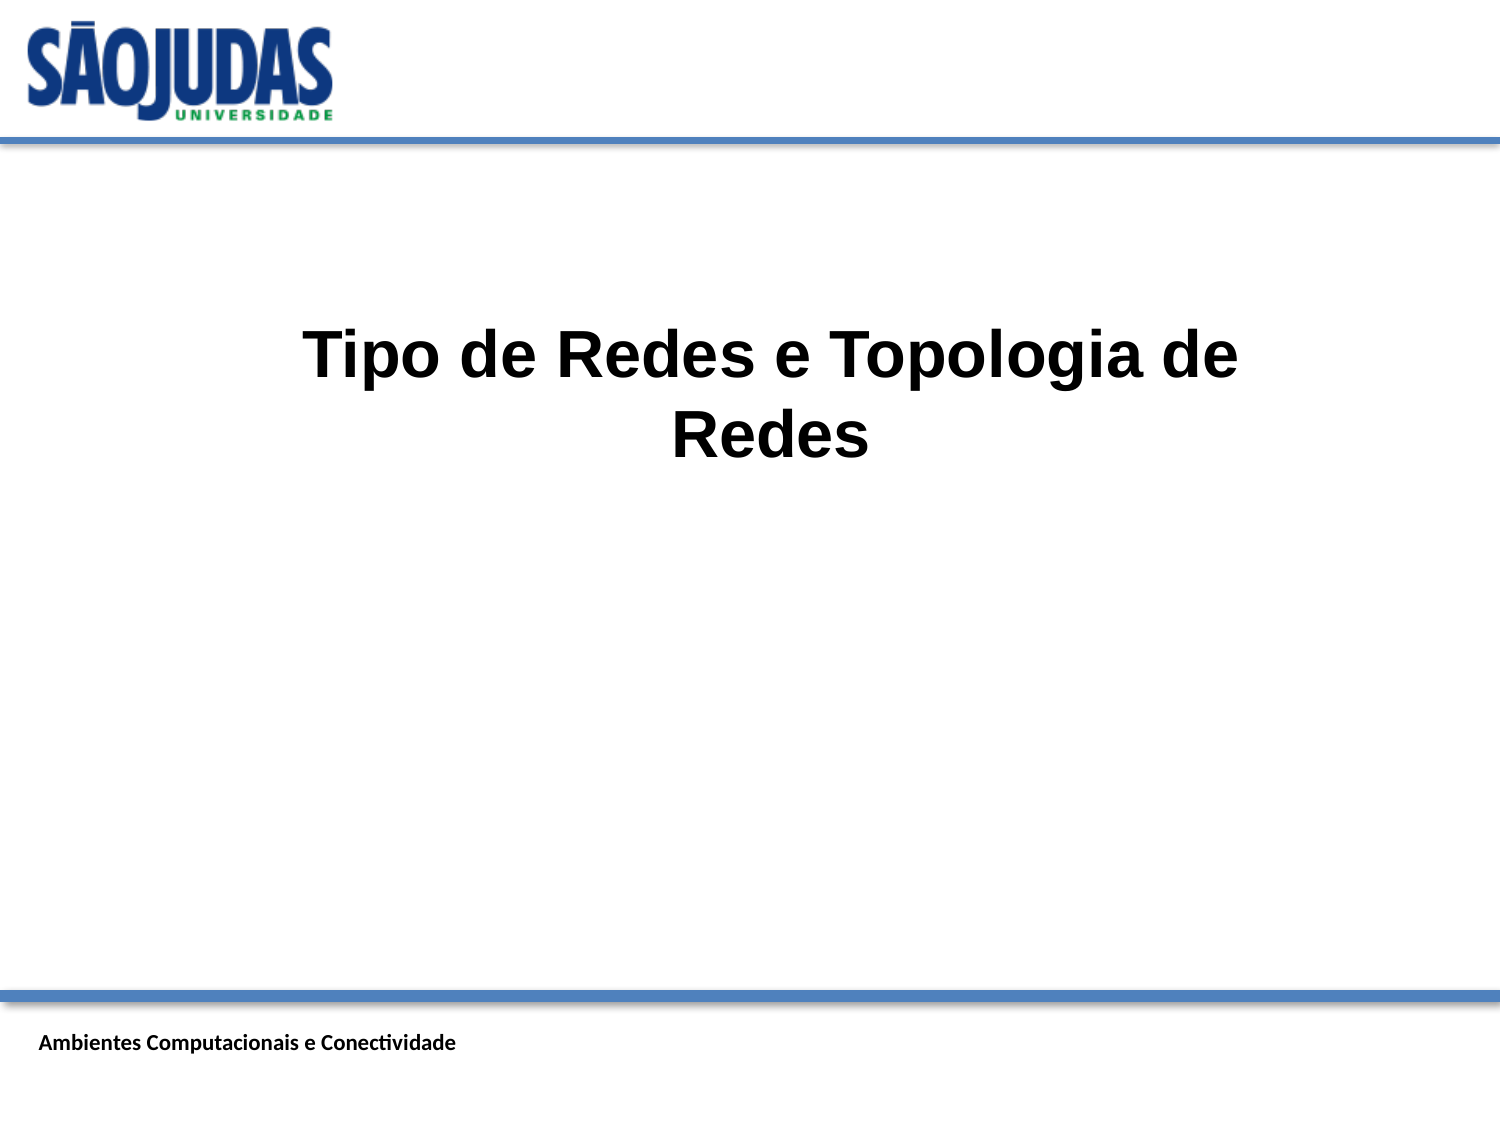

# Tipo de Redes e Topologia de Redes